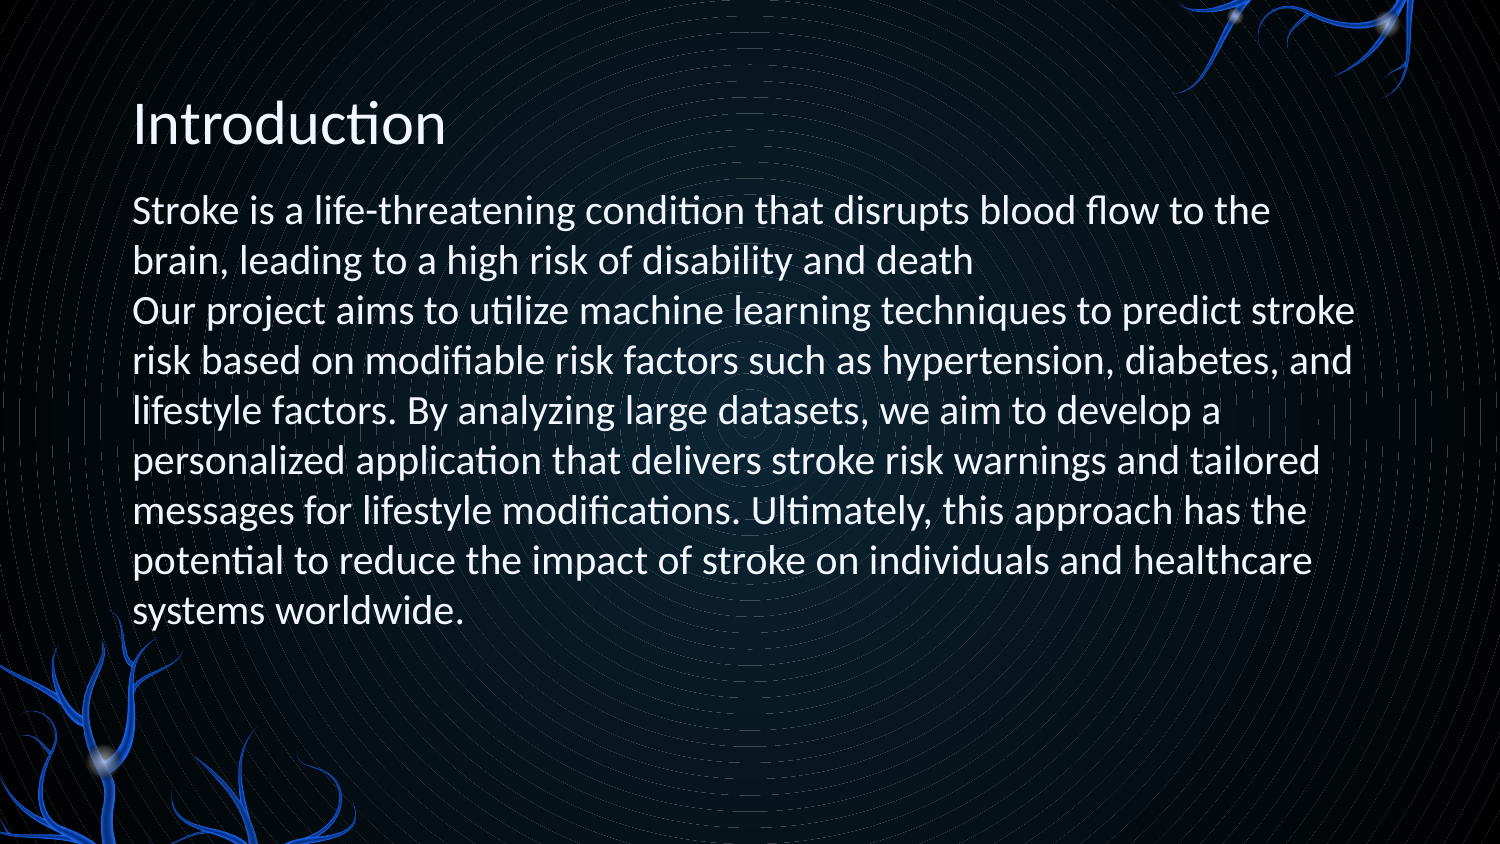

# Introduction
Stroke is a life-threatening condition that disrupts blood flow to the brain, leading to a high risk of disability and death
Our project aims to utilize machine learning techniques to predict stroke risk based on modifiable risk factors such as hypertension, diabetes, and lifestyle factors. By analyzing large datasets, we aim to develop a personalized application that delivers stroke risk warnings and tailored messages for lifestyle modifications. Ultimately, this approach has the potential to reduce the impact of stroke on individuals and healthcare systems worldwide.